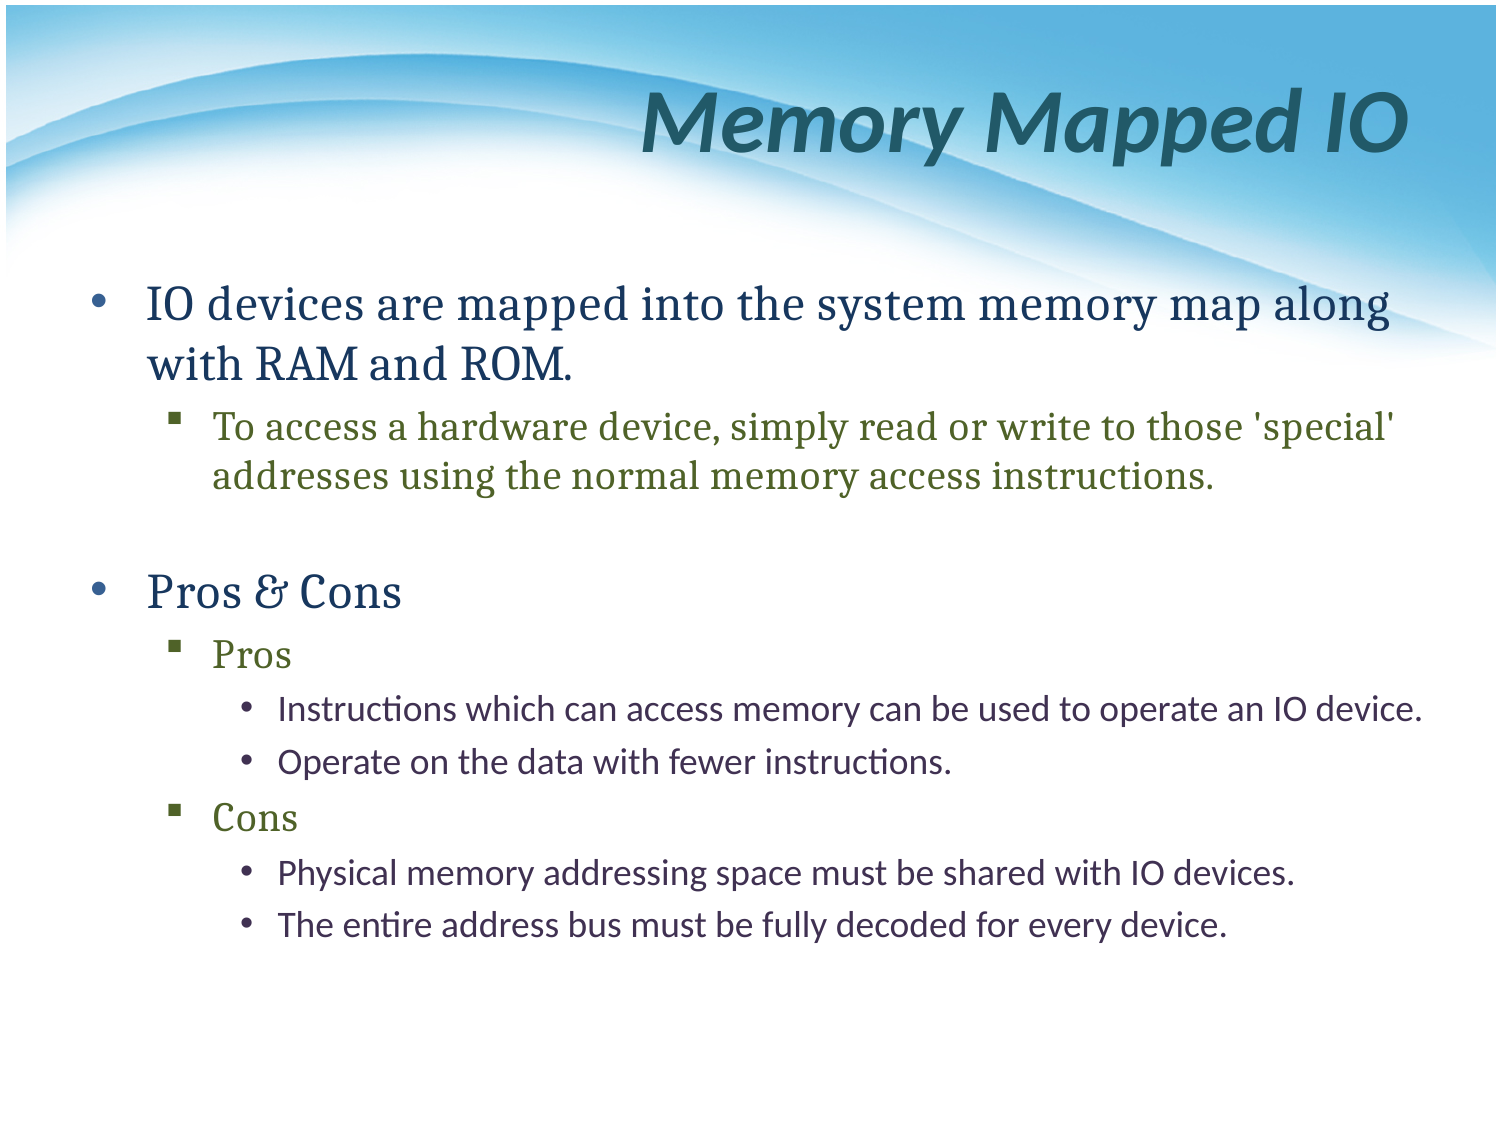

# Memory Mapped IO
IO devices are mapped into the system memory map along with RAM and ROM.
To access a hardware device, simply read or write to those 'special' addresses using the normal memory access instructions.
Pros & Cons
Pros
Instructions which can access memory can be used to operate an IO device.
Operate on the data with fewer instructions.
Cons
Physical memory addressing space must be shared with IO devices.
The entire address bus must be fully decoded for every device.